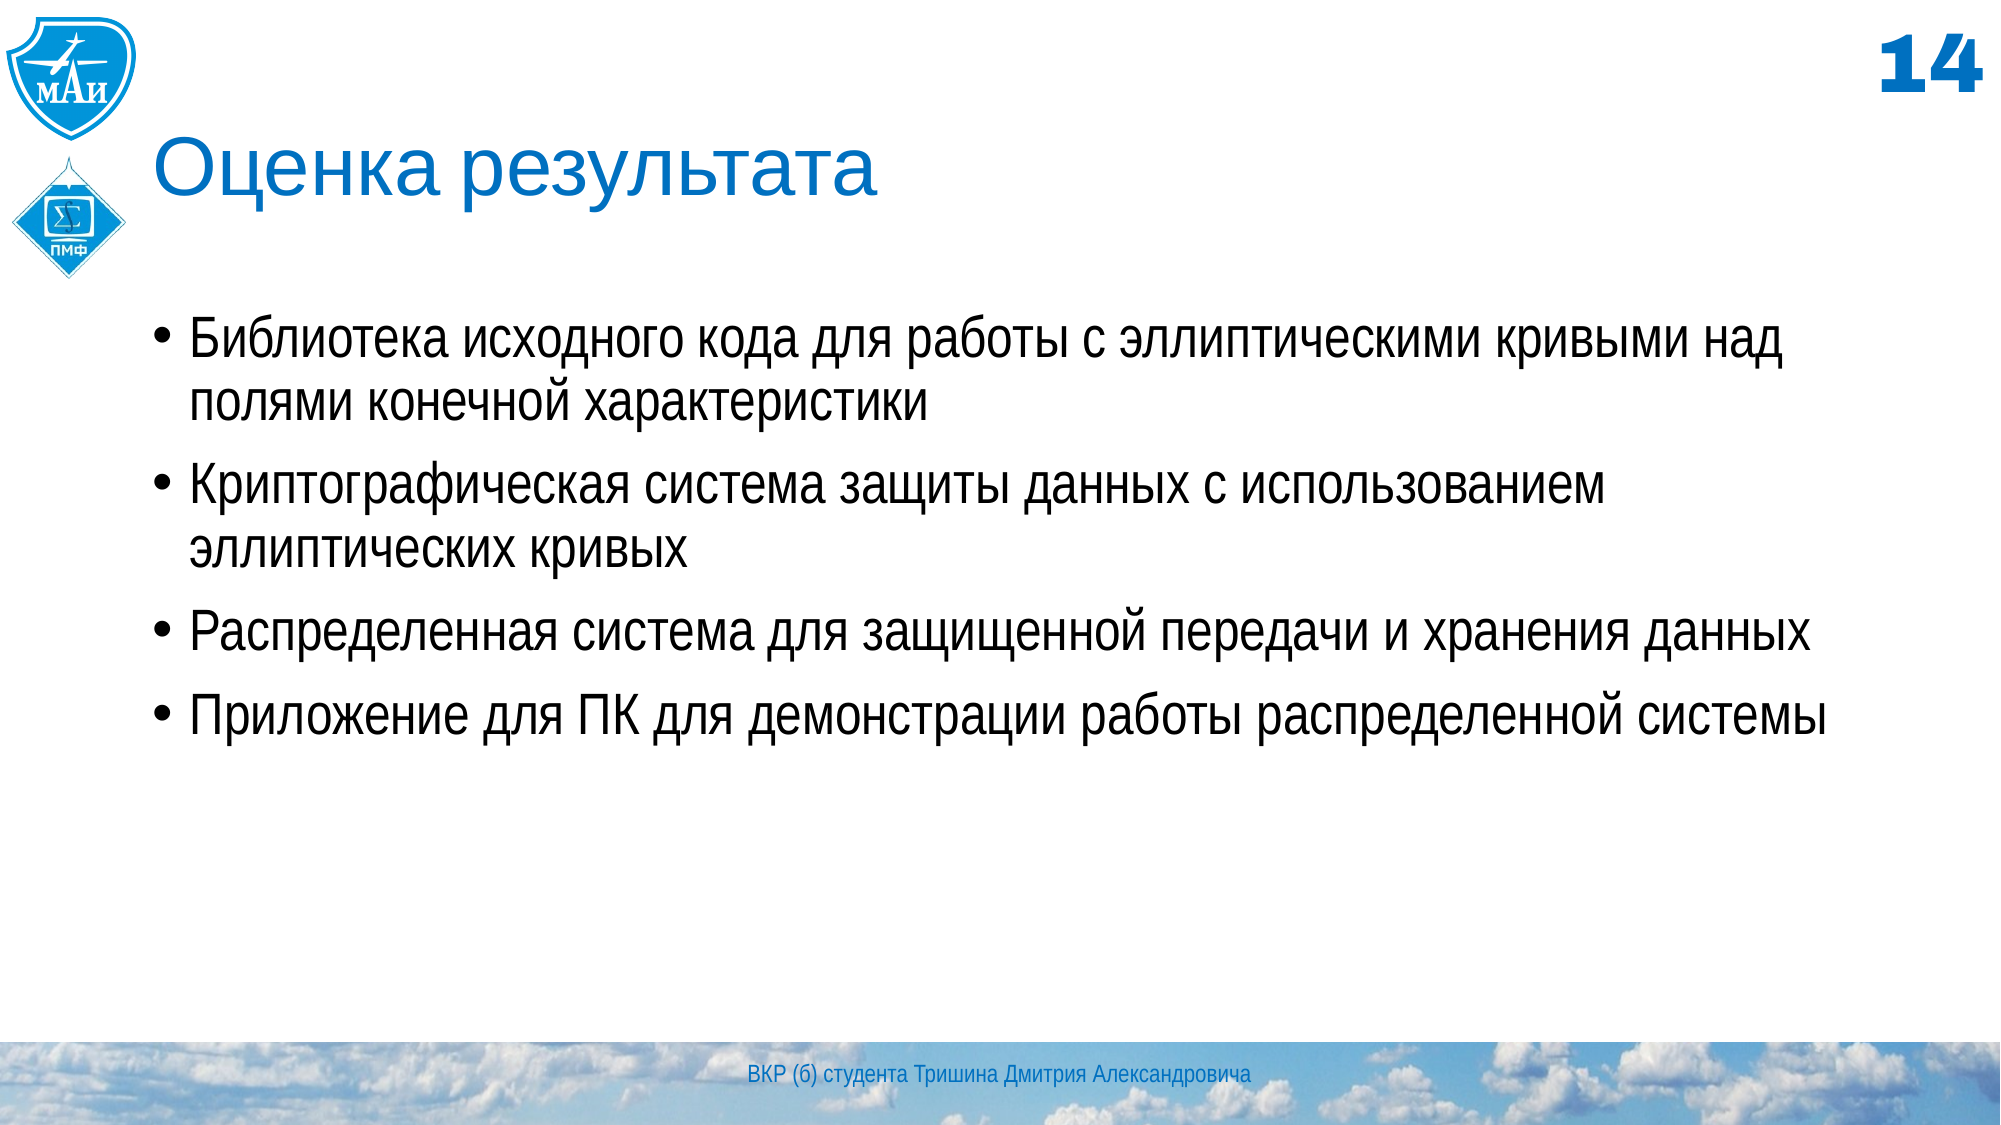

14
# Оценка результата
Библиотека исходного кода для работы с эллиптическими кривыми над полями конечной характеристики
Криптографическая система защиты данных с использованием эллиптических кривых
Распределенная система для защищенной передачи и хранения данных
Приложение для ПК для демонстрации работы распределенной системы

ВКР (б) студента Тришина Дмитрия Александровича